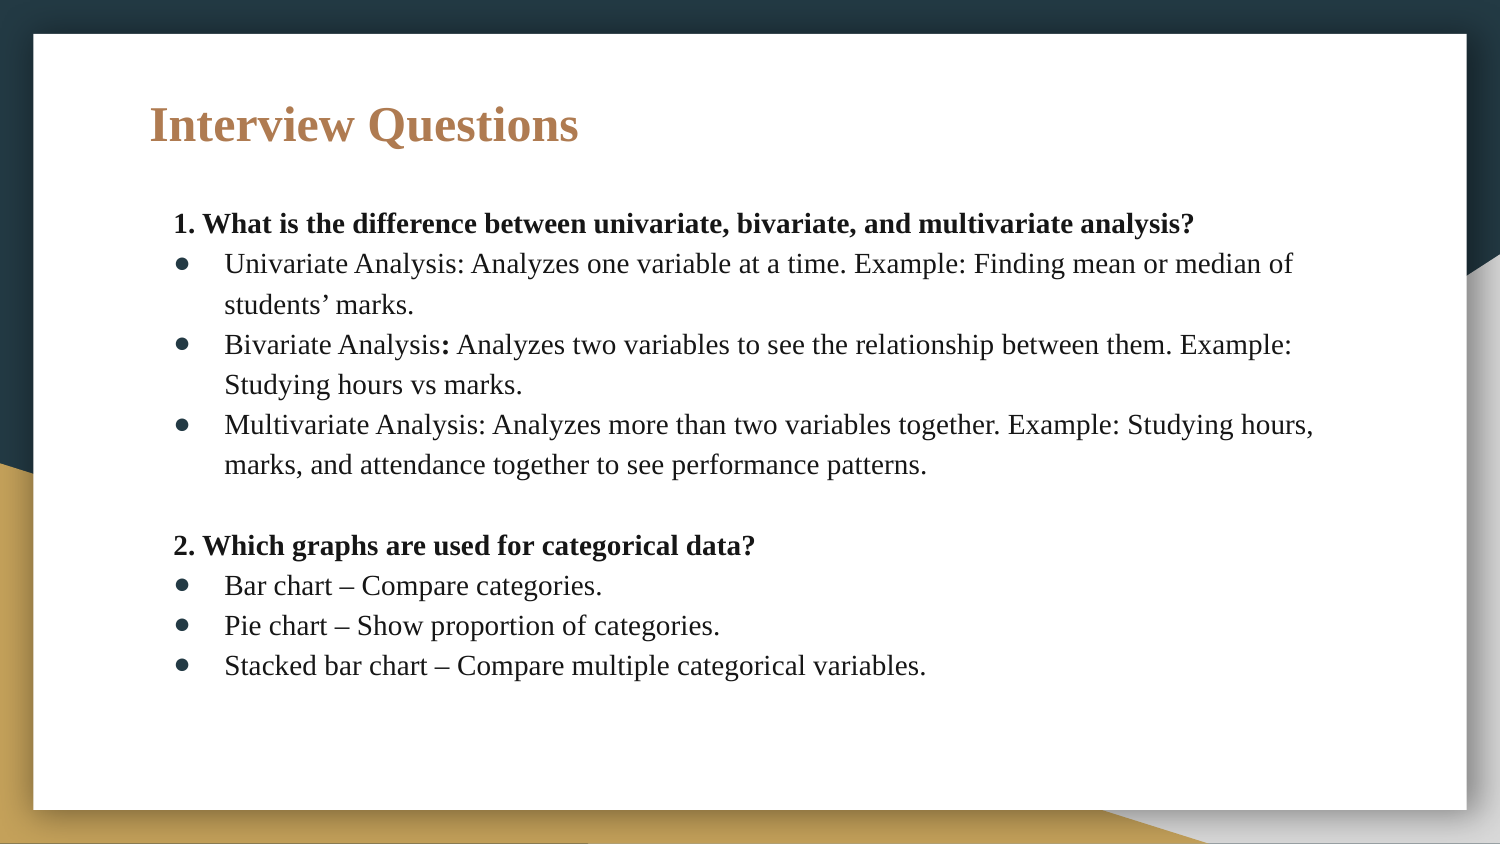

# Interview Questions
1. What is the difference between univariate, bivariate, and multivariate analysis?
Univariate Analysis: Analyzes one variable at a time. Example: Finding mean or median of students’ marks.
Bivariate Analysis: Analyzes two variables to see the relationship between them. Example: Studying hours vs marks.
Multivariate Analysis: Analyzes more than two variables together. Example: Studying hours, marks, and attendance together to see performance patterns.

2. Which graphs are used for categorical data?
Bar chart – Compare categories.
Pie chart – Show proportion of categories.
Stacked bar chart – Compare multiple categorical variables.